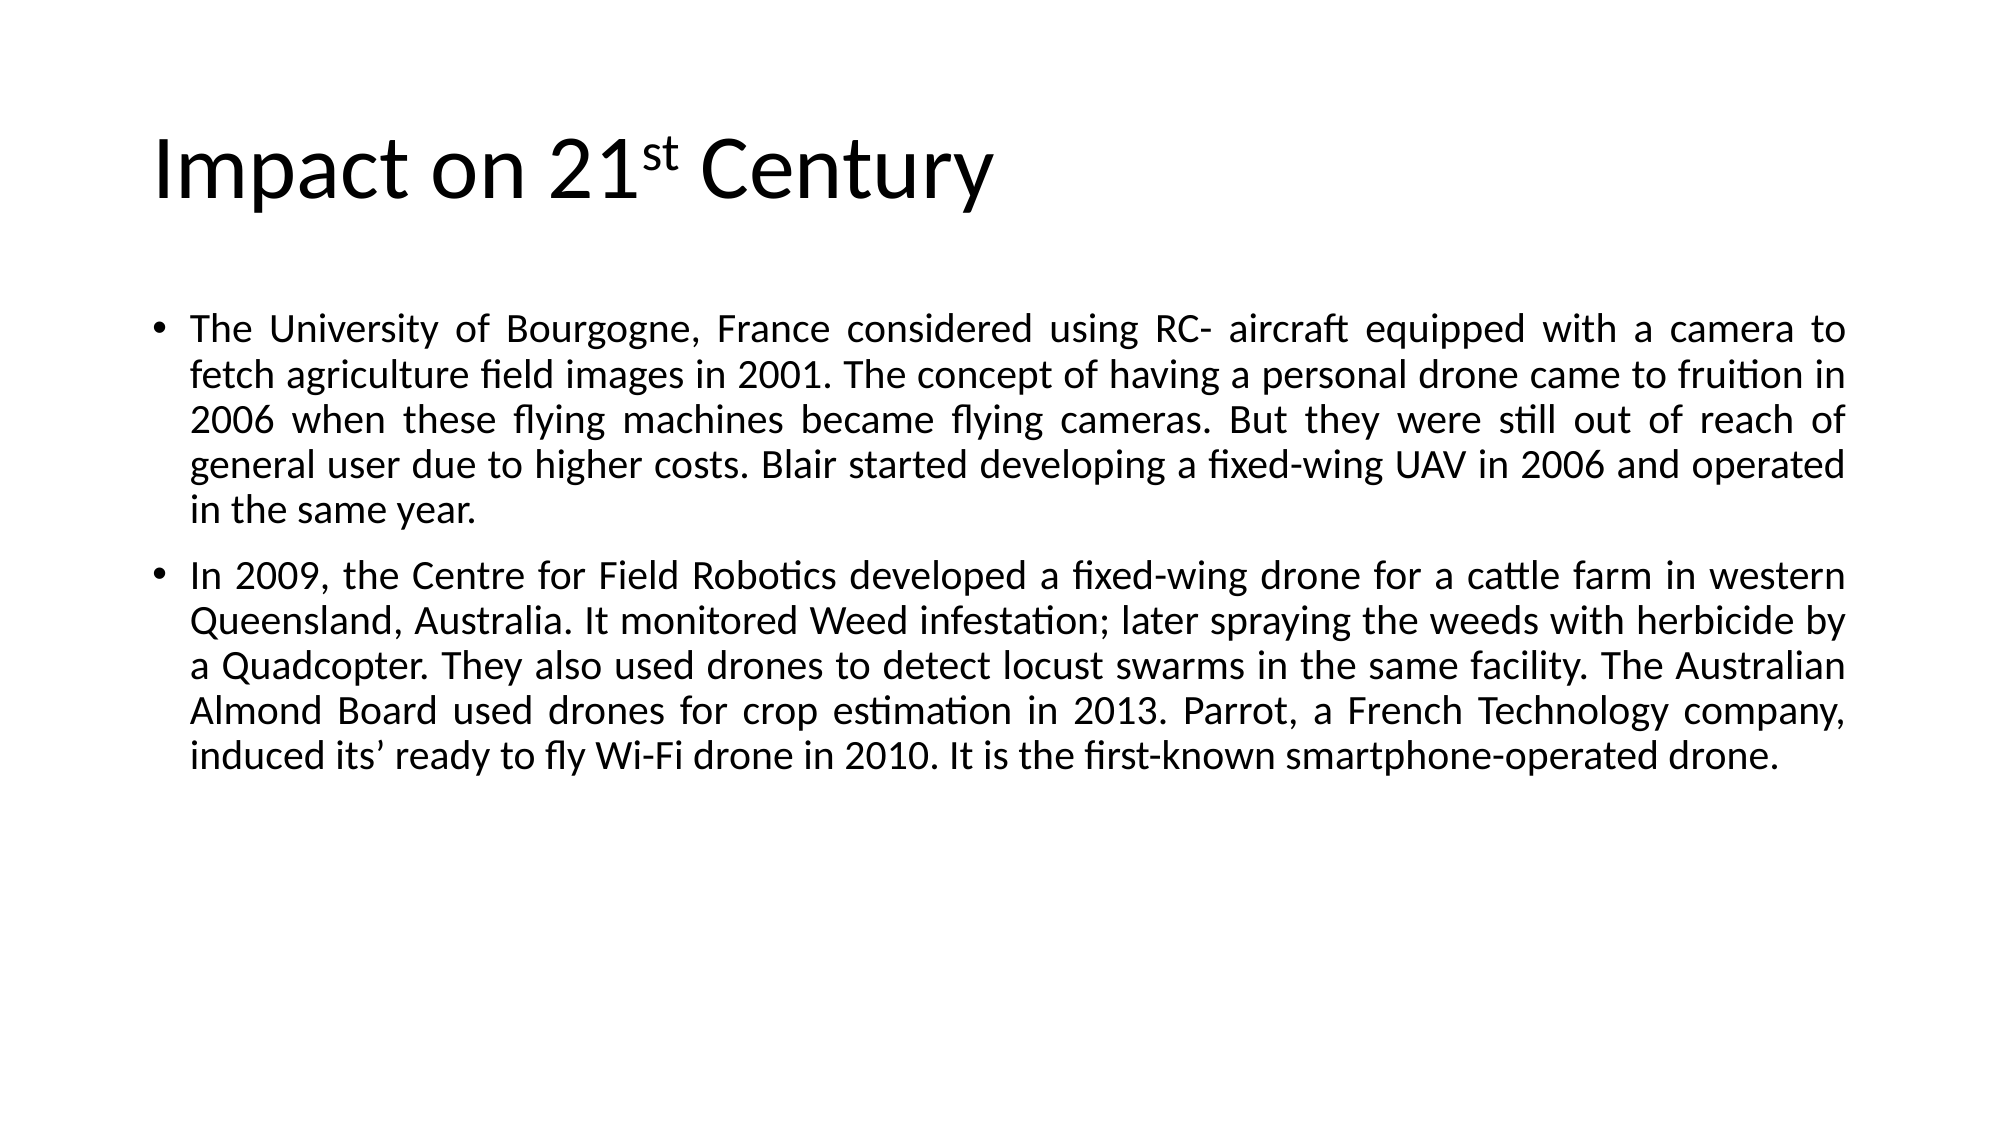

# Impact on 21st Century
The University of Bourgogne, France considered using RC- aircraft equipped with a camera to fetch agriculture field images in 2001. The concept of having a personal drone came to fruition in 2006 when these flying machines became flying cameras. But they were still out of reach of general user due to higher costs. Blair started developing a fixed-wing UAV in 2006 and operated in the same year.
In 2009, the Centre for Field Robotics developed a fixed-wing drone for a cattle farm in western Queensland, Australia. It monitored Weed infestation; later spraying the weeds with herbicide by a Quadcopter. They also used drones to detect locust swarms in the same facility. The Australian Almond Board used drones for crop estimation in 2013. Parrot, a French Technology company, induced its’ ready to fly Wi-Fi drone in 2010. It is the first-known smartphone-operated drone.